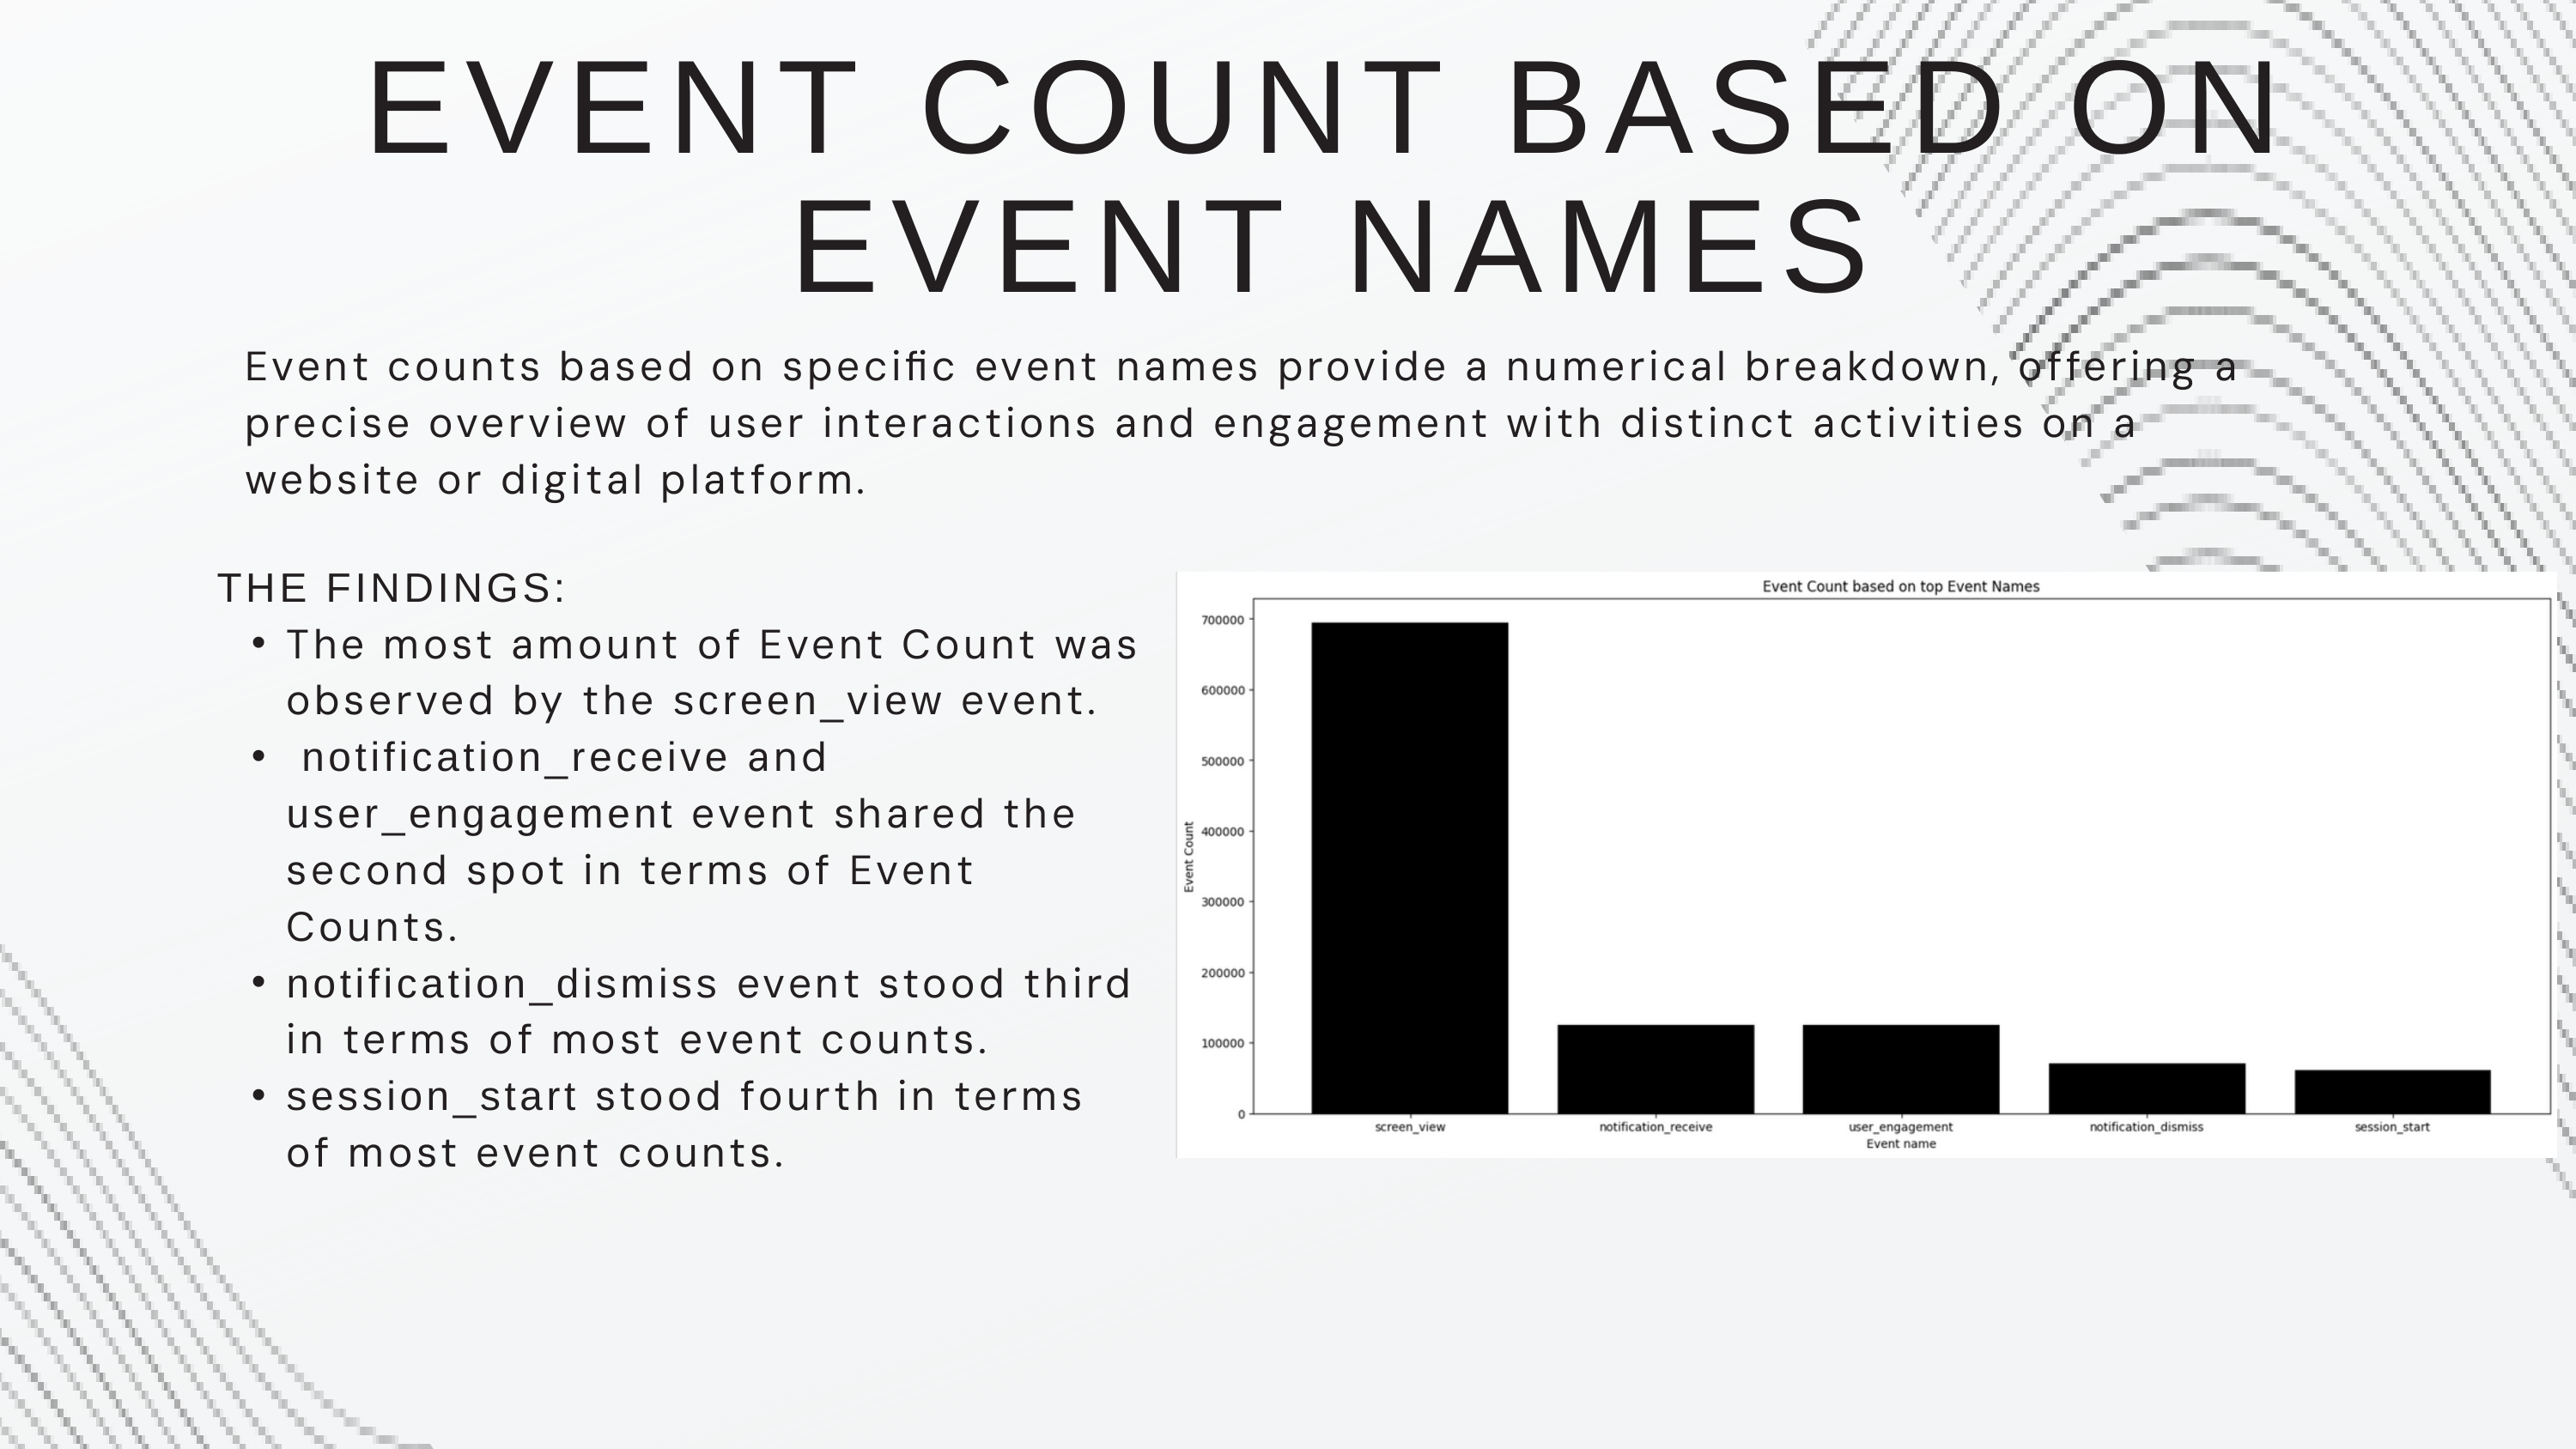

EVENT COUNT BASED ON EVENT NAMES

Event counts based on specific event names provide a numerical breakdown, offering a precise overview of user interactions and engagement with distinct activities on a website or digital platform.
THE FINDINGS:
The most amount of Event Count was observed by the screen_view event.
 notification_receive and user_engagement event shared the second spot in terms of Event Counts.
notification_dismiss event stood third in terms of most event counts.
session_start stood fourth in terms of most event counts.